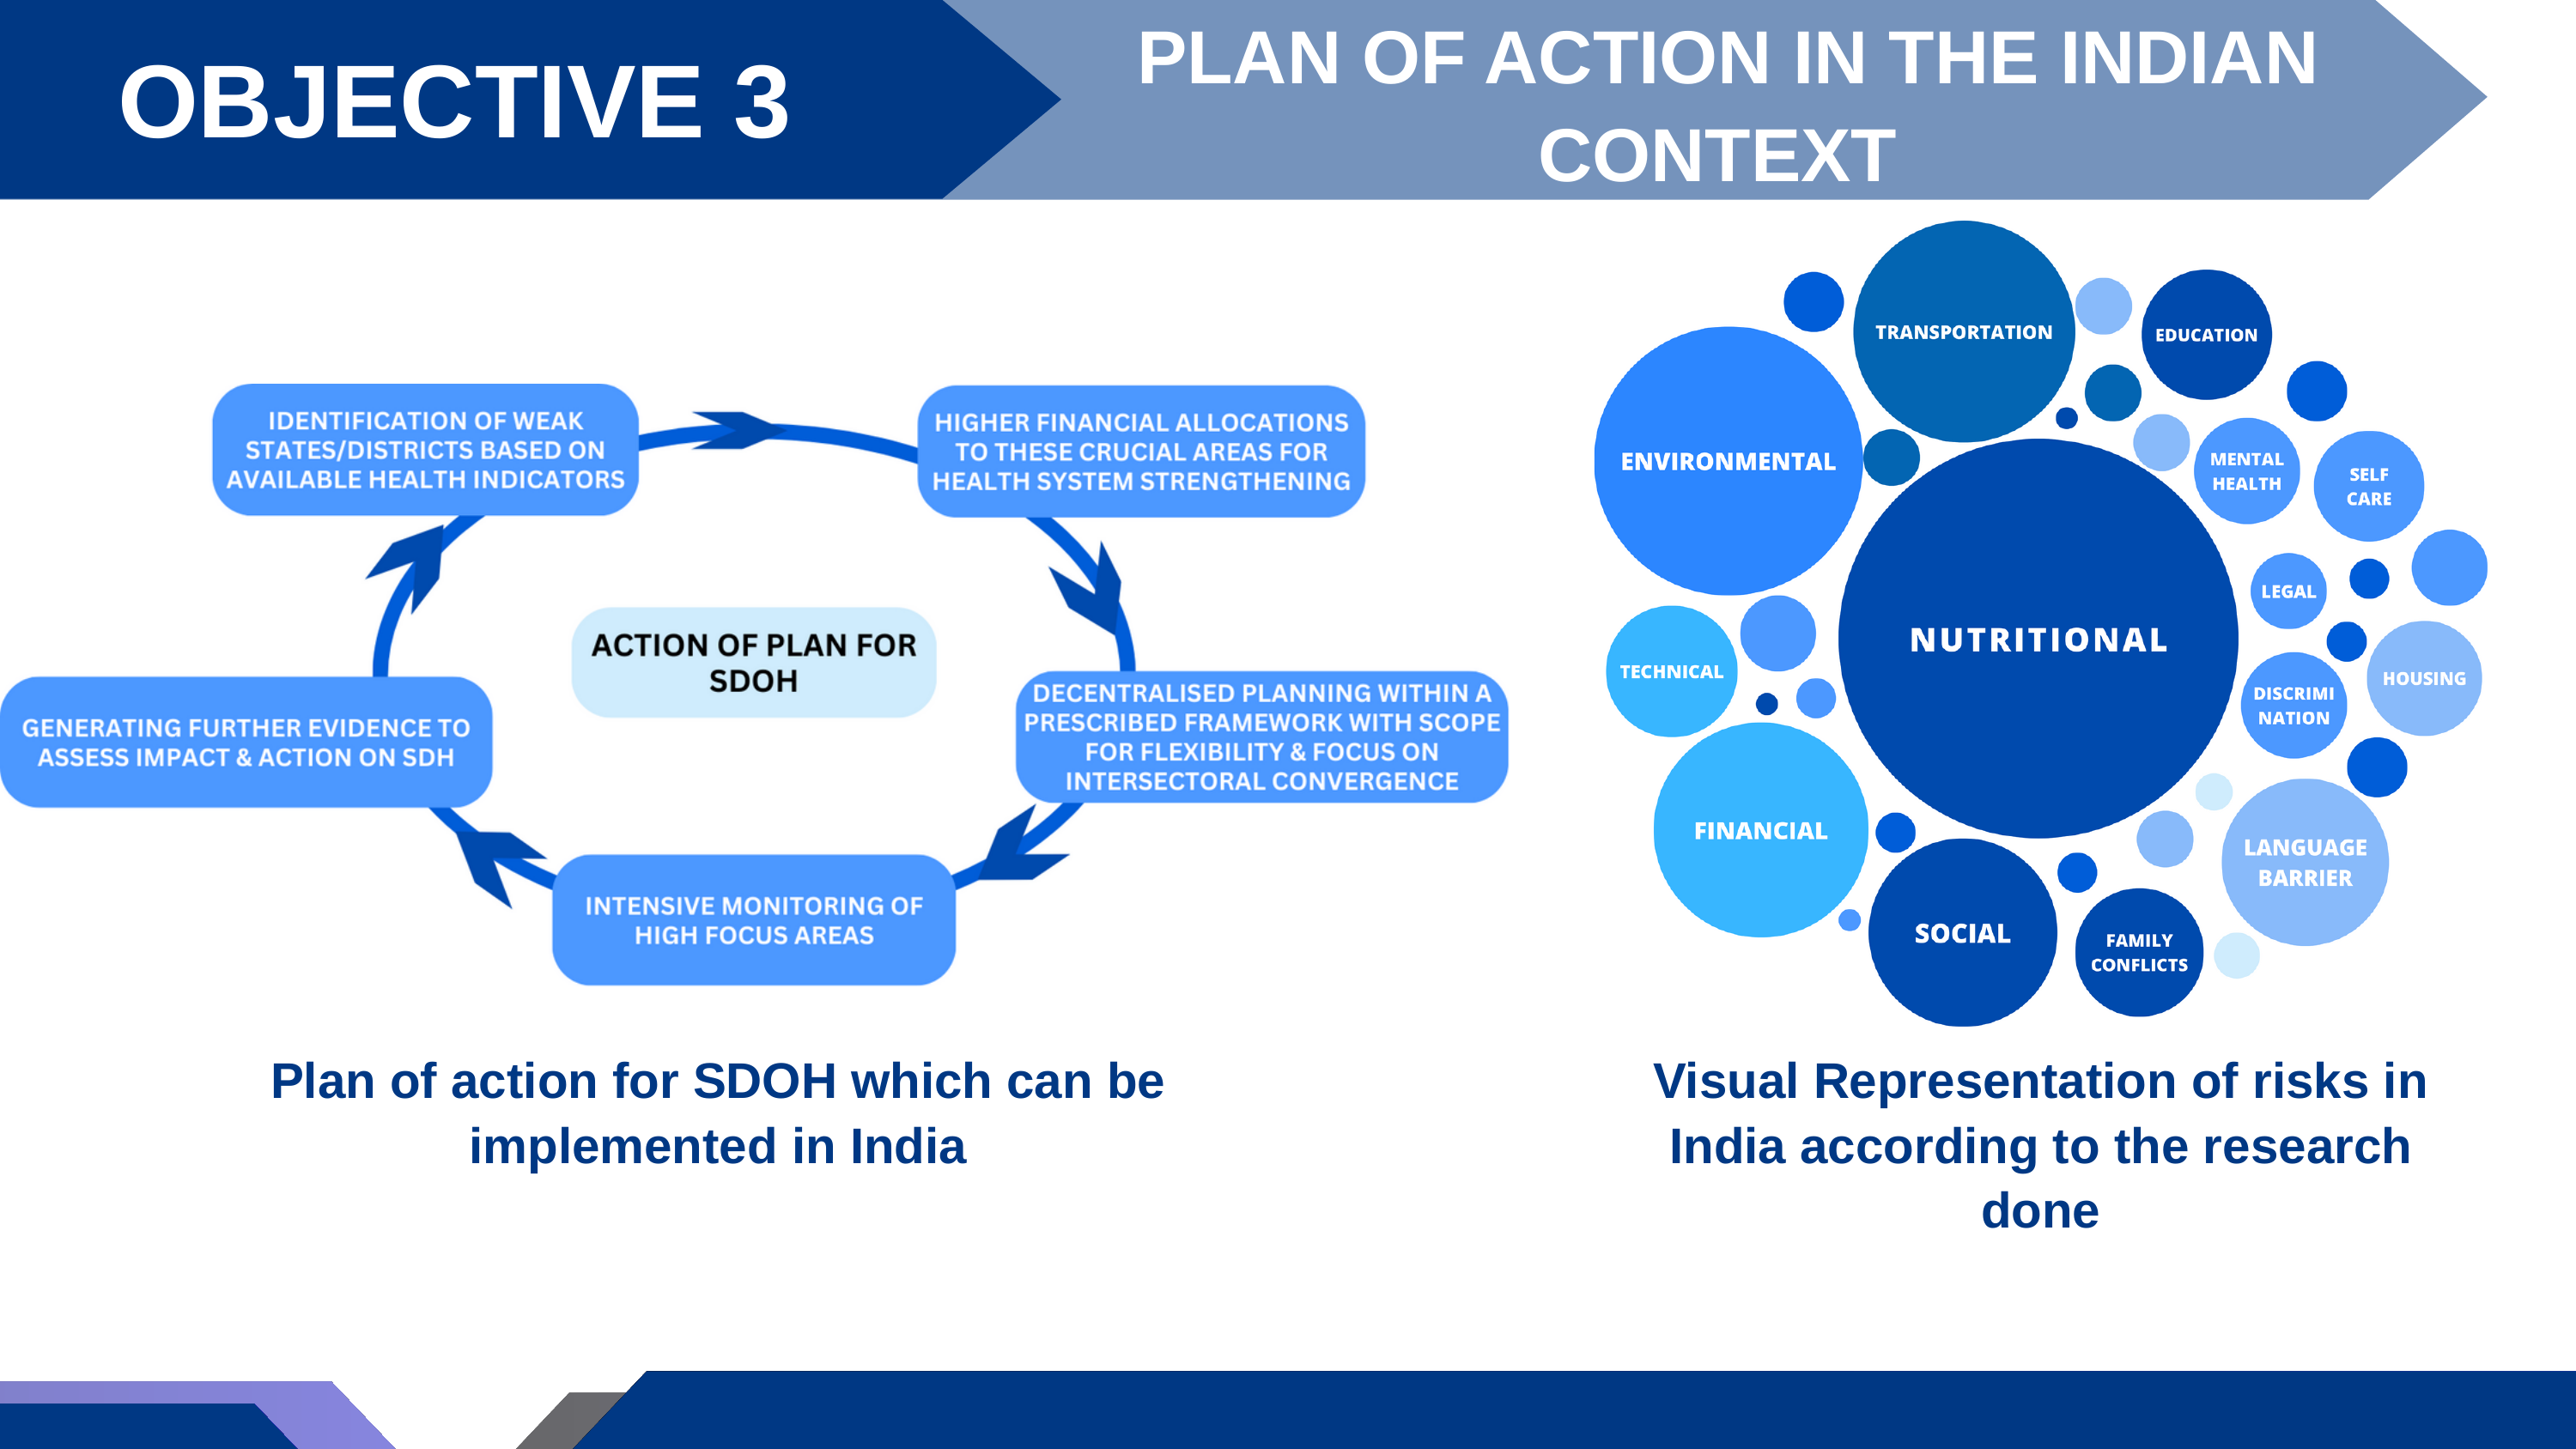

PLAN OF ACTION IN THE INDIAN CONTEXT
OBJECTIVE 3

Plan of action for SDOH which can be implemented in India
Visual Representation of risks in India according to the research done